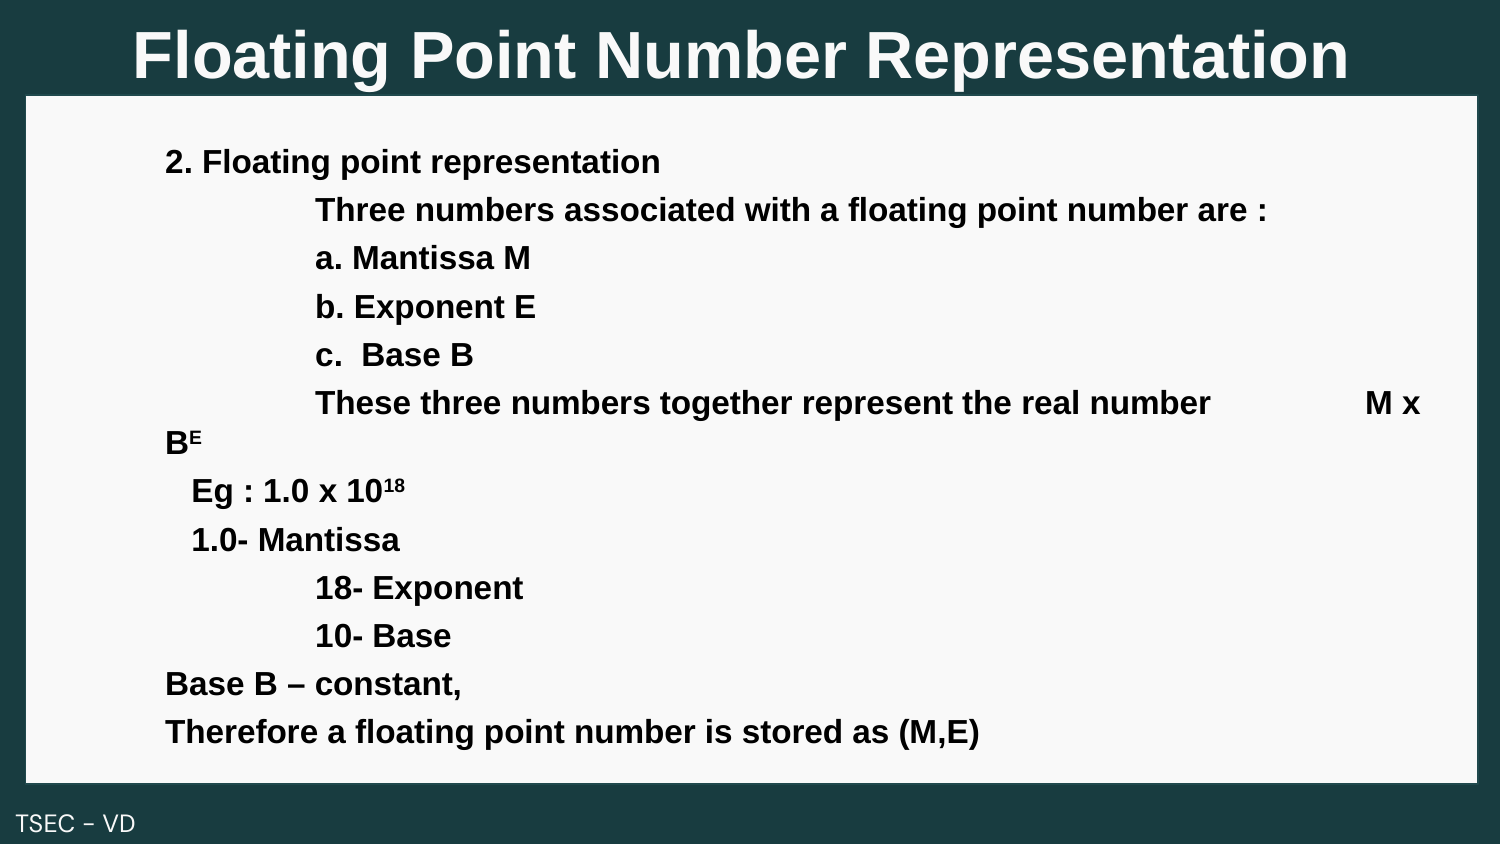

# Floating Point Number Representation

2. Floating point representation
	Three numbers associated with a floating point number are :
	a. Mantissa M
	b. Exponent E
	c.  Base B
	These three numbers together represent the real number 	M x BE
     Eg : 1.0 x 1018
     1.0- Mantissa
	18- Exponent
	10- Base
Base B – constant,
Therefore a floating point number is stored as (M,E)